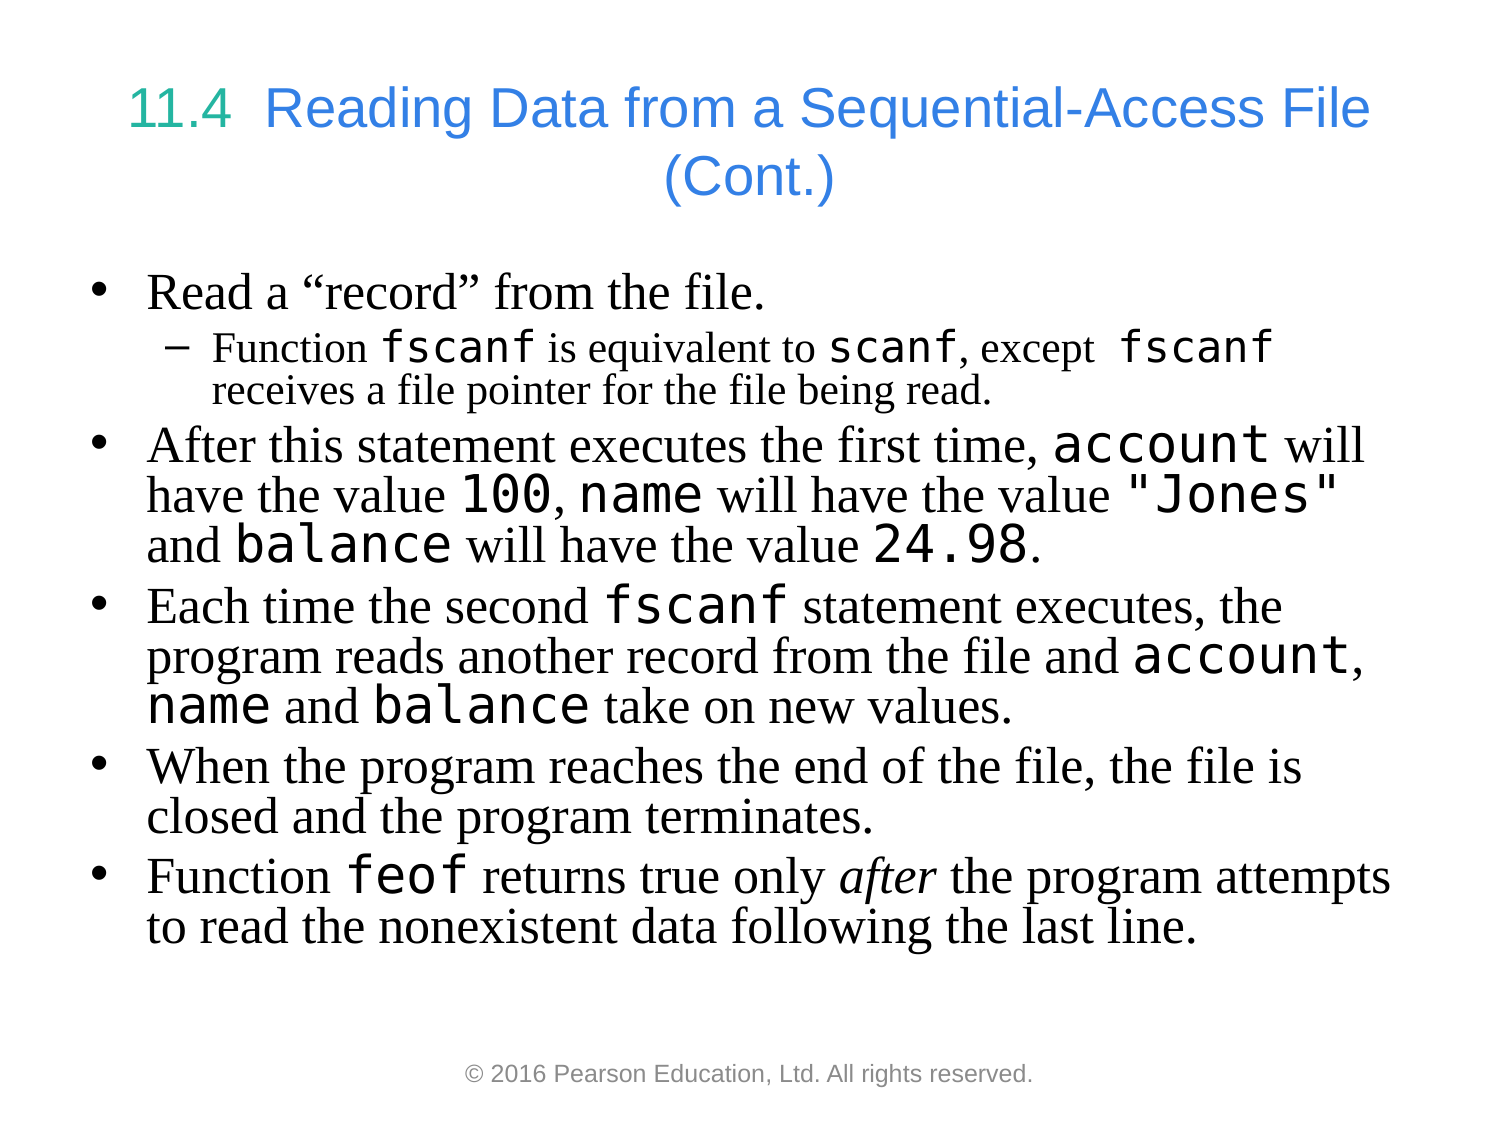

# 11.4  Reading Data from a Sequential-Access File (Cont.)
Read a “record” from the file.
Function fscanf is equivalent to scanf, except  fscanf receives a file pointer for the file being read.
After this statement executes the first time, account will have the value 100, name will have the value "Jones" and balance will have the value 24.98.
Each time the second fscanf statement executes, the program reads another record from the file and account, name and balance take on new values.
When the program reaches the end of the file, the file is closed and the program terminates.
Function feof returns true only after the program attempts to read the nonexistent data following the last line.
© 2016 Pearson Education, Ltd. All rights reserved.